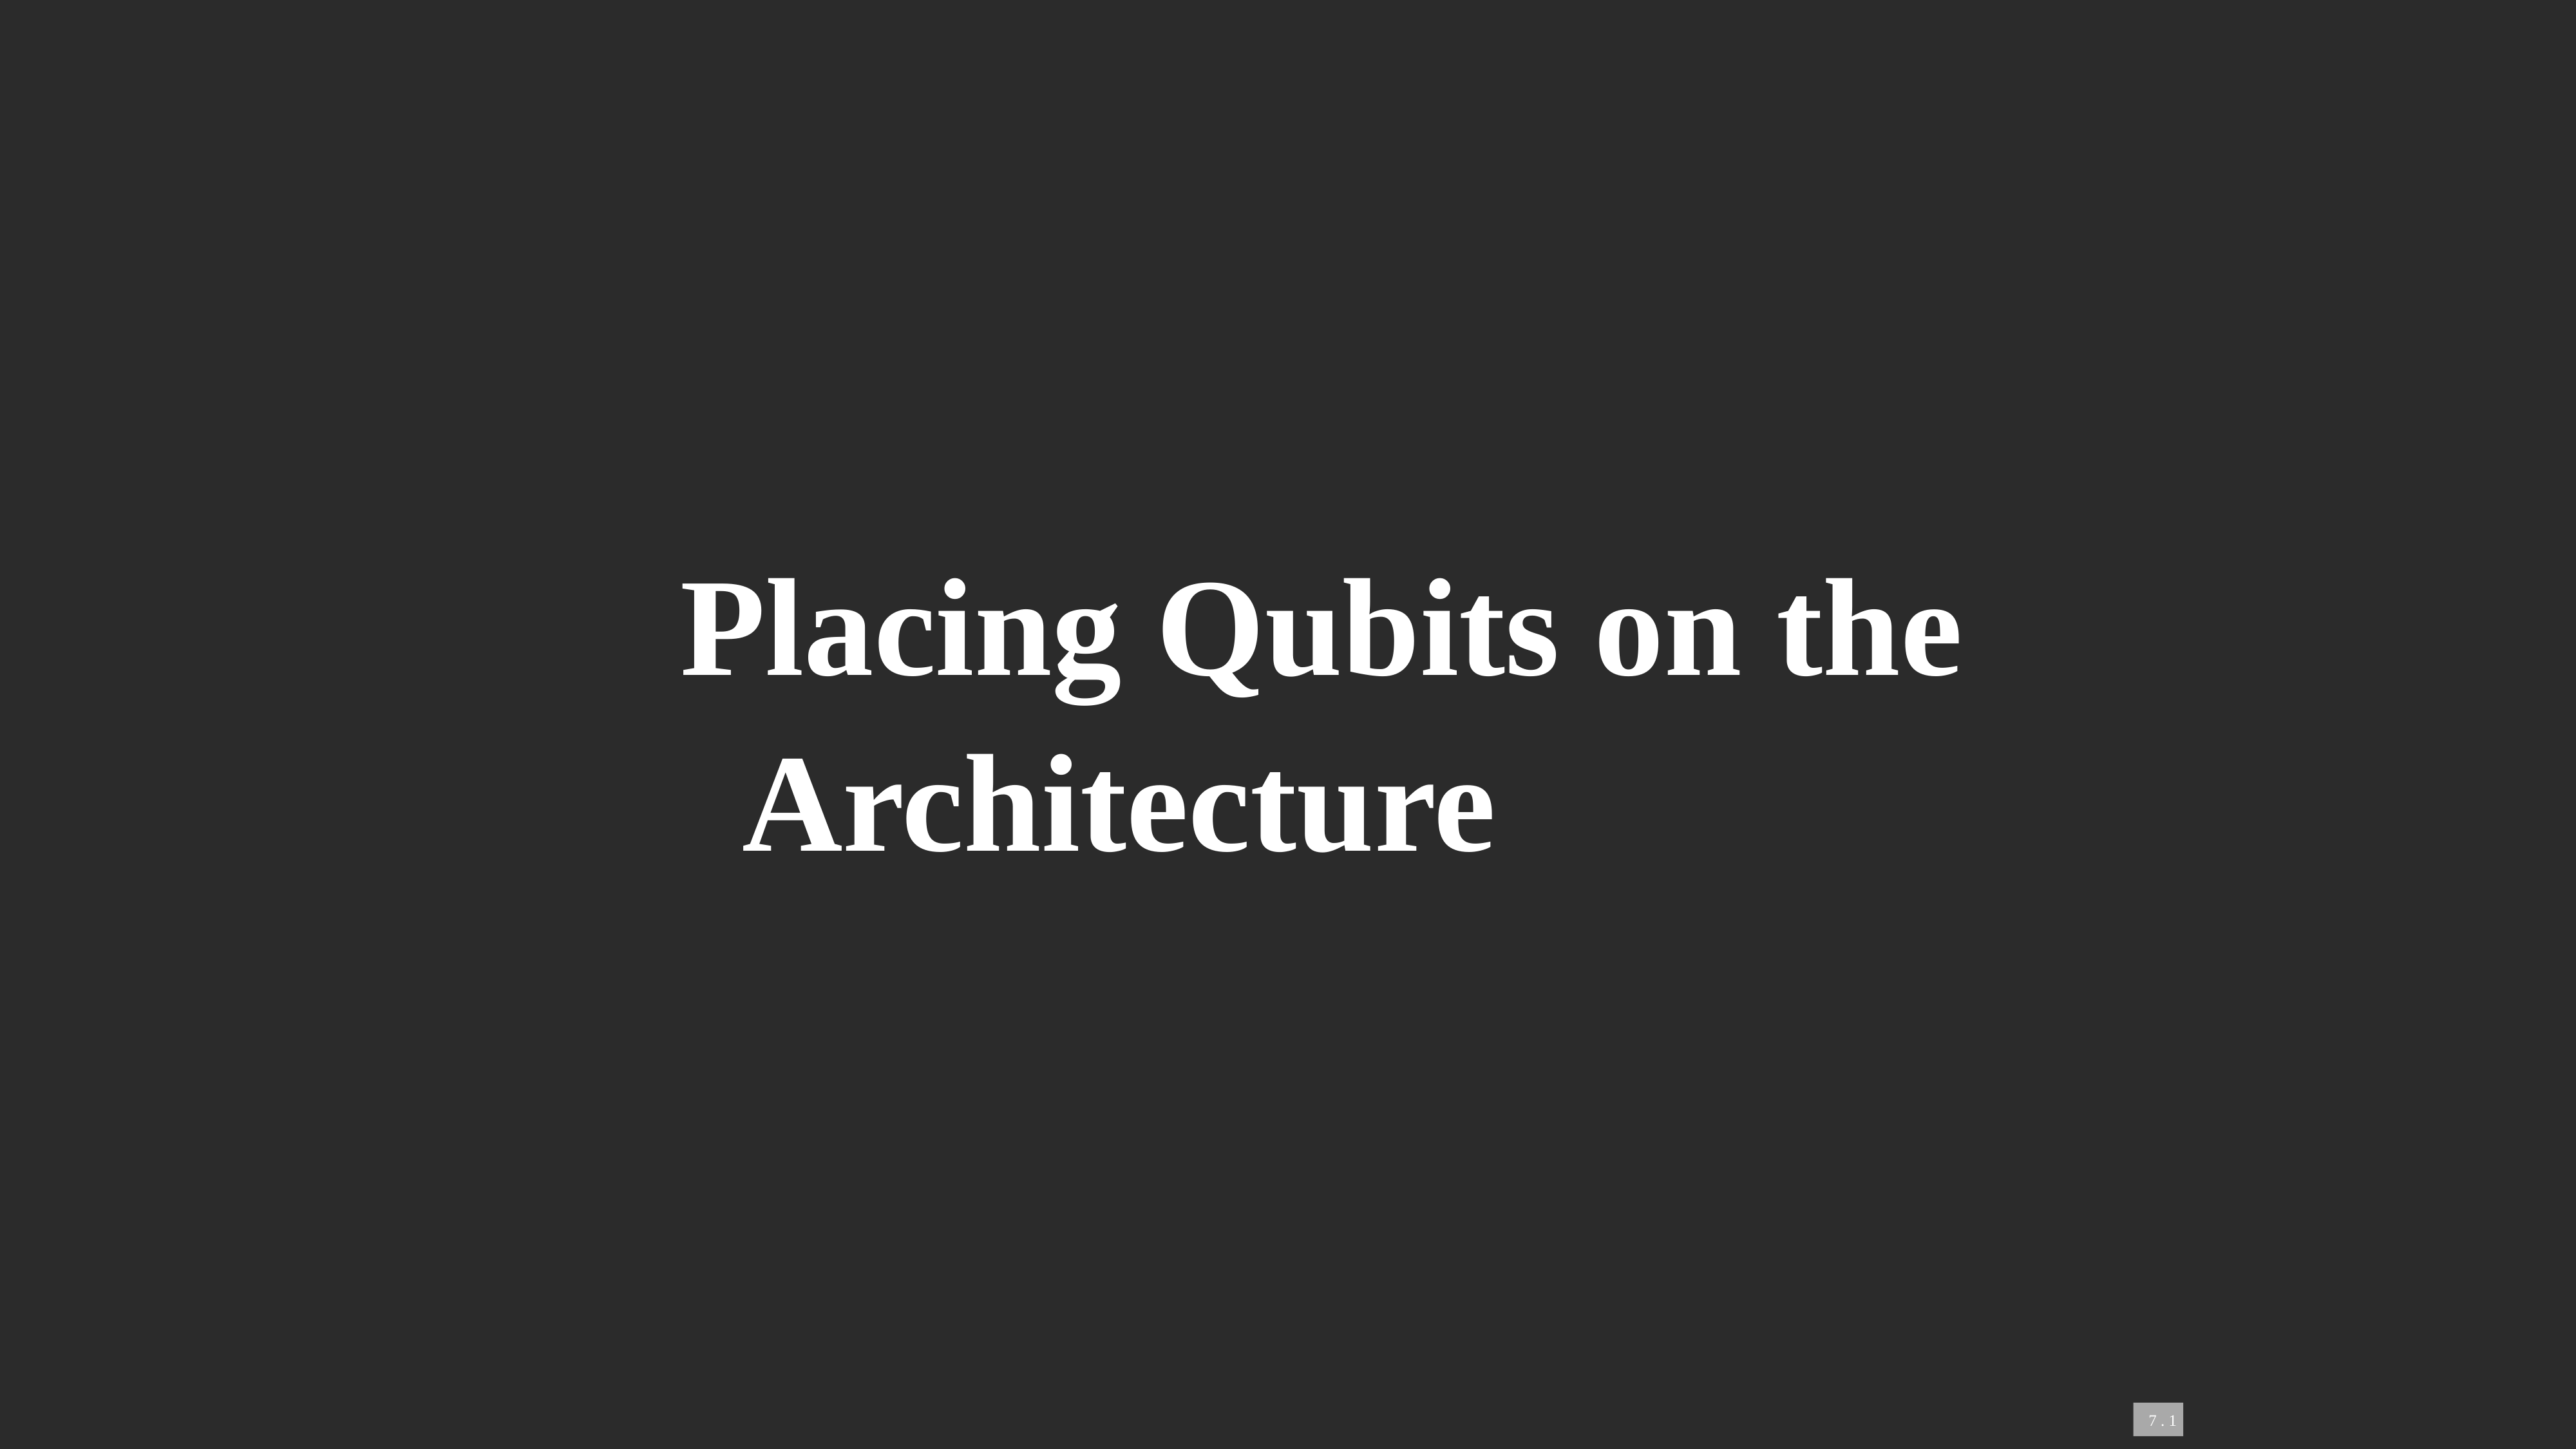

Placing Qubits on the

	Architecture

 7 . 1